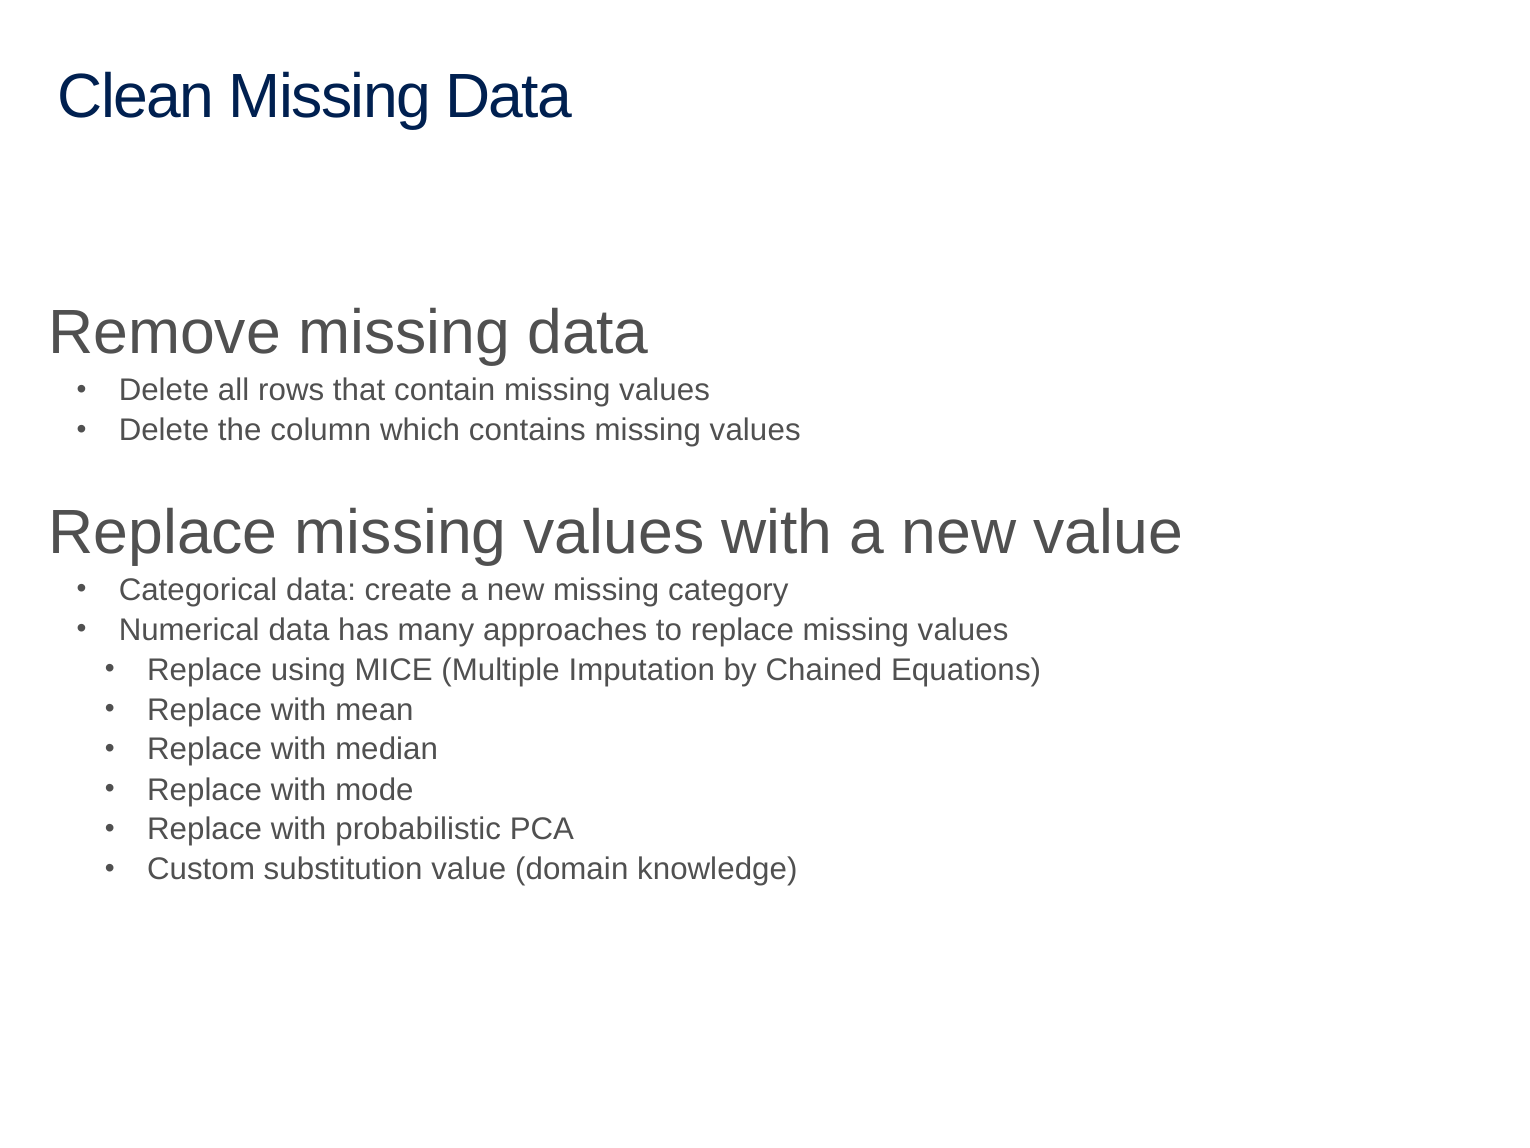

# Clean Missing Data
Remove missing data
Delete all rows that contain missing values
Delete the column which contains missing values

Replace missing values with a new value
Categorical data: create a new missing category
Numerical data has many approaches to replace missing values
Replace using MICE (Multiple Imputation by Chained Equations)
Replace with mean
Replace with median
Replace with mode
Replace with probabilistic PCA
Custom substitution value (domain knowledge)